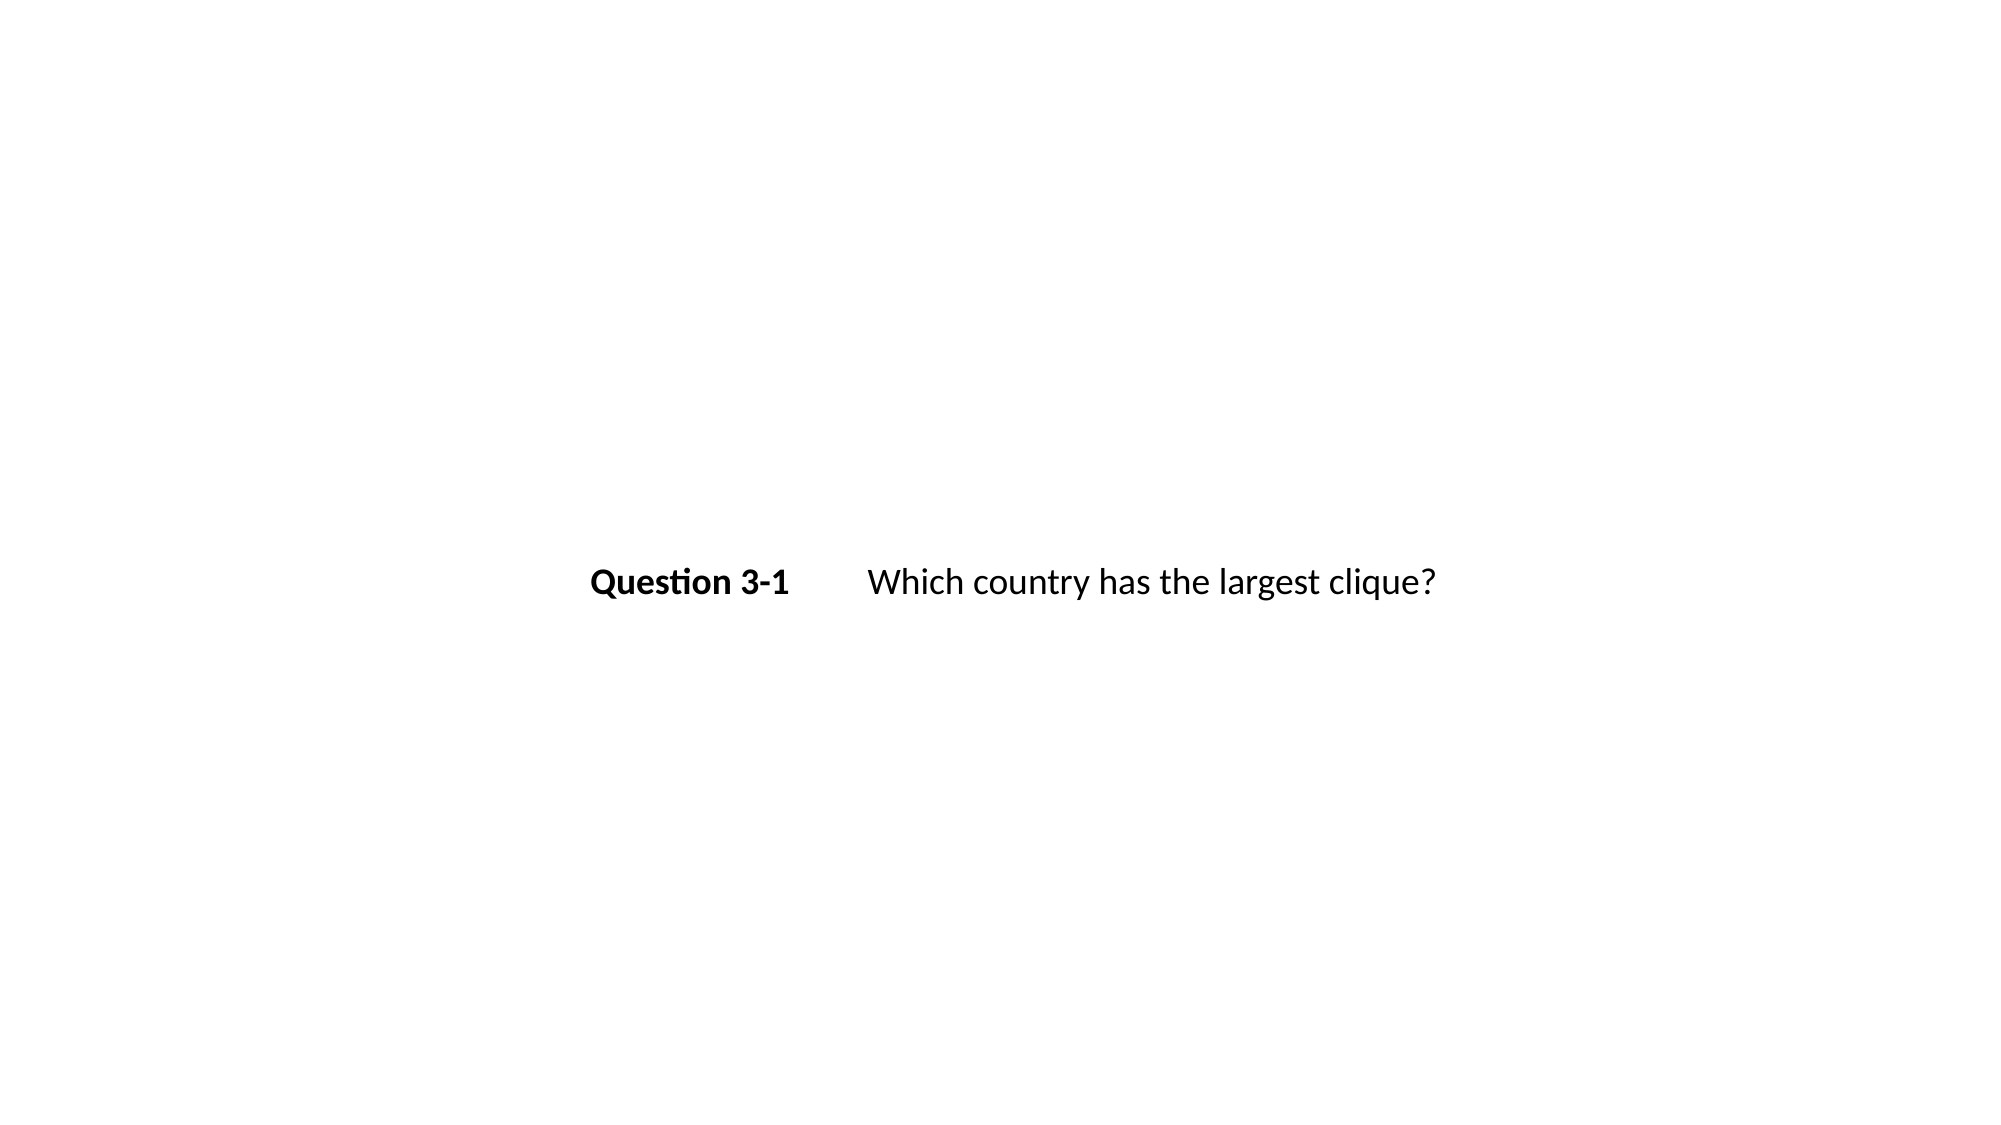

#

Question 3-1
Which country has the largest clique?